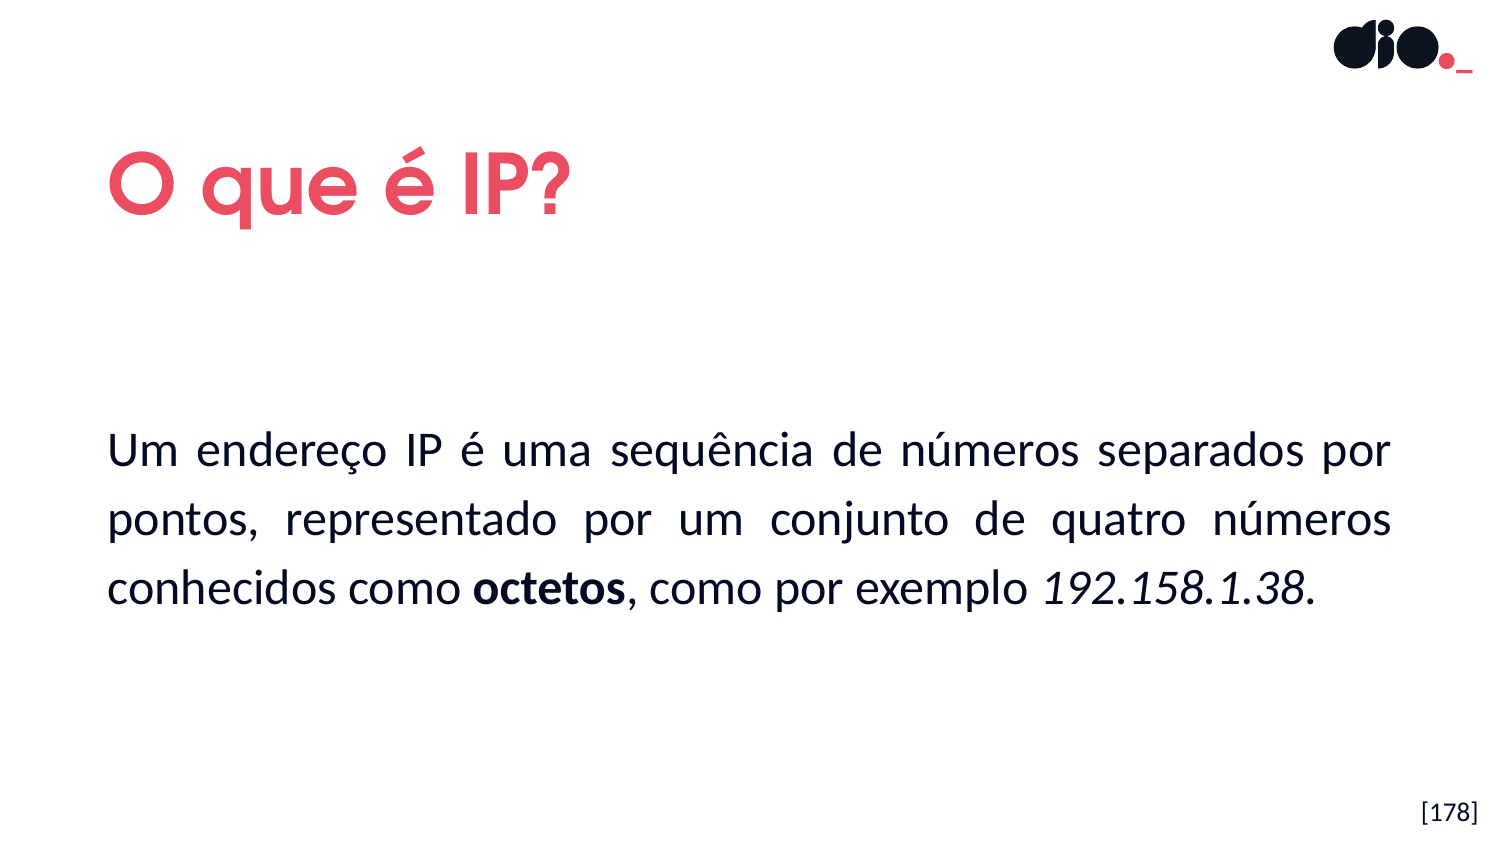

O que é IP?
Um endereço IP é uma sequência de números separados por pontos, representado por um conjunto de quatro números conhecidos como octetos, como por exemplo 192.158.1.38.
[178]